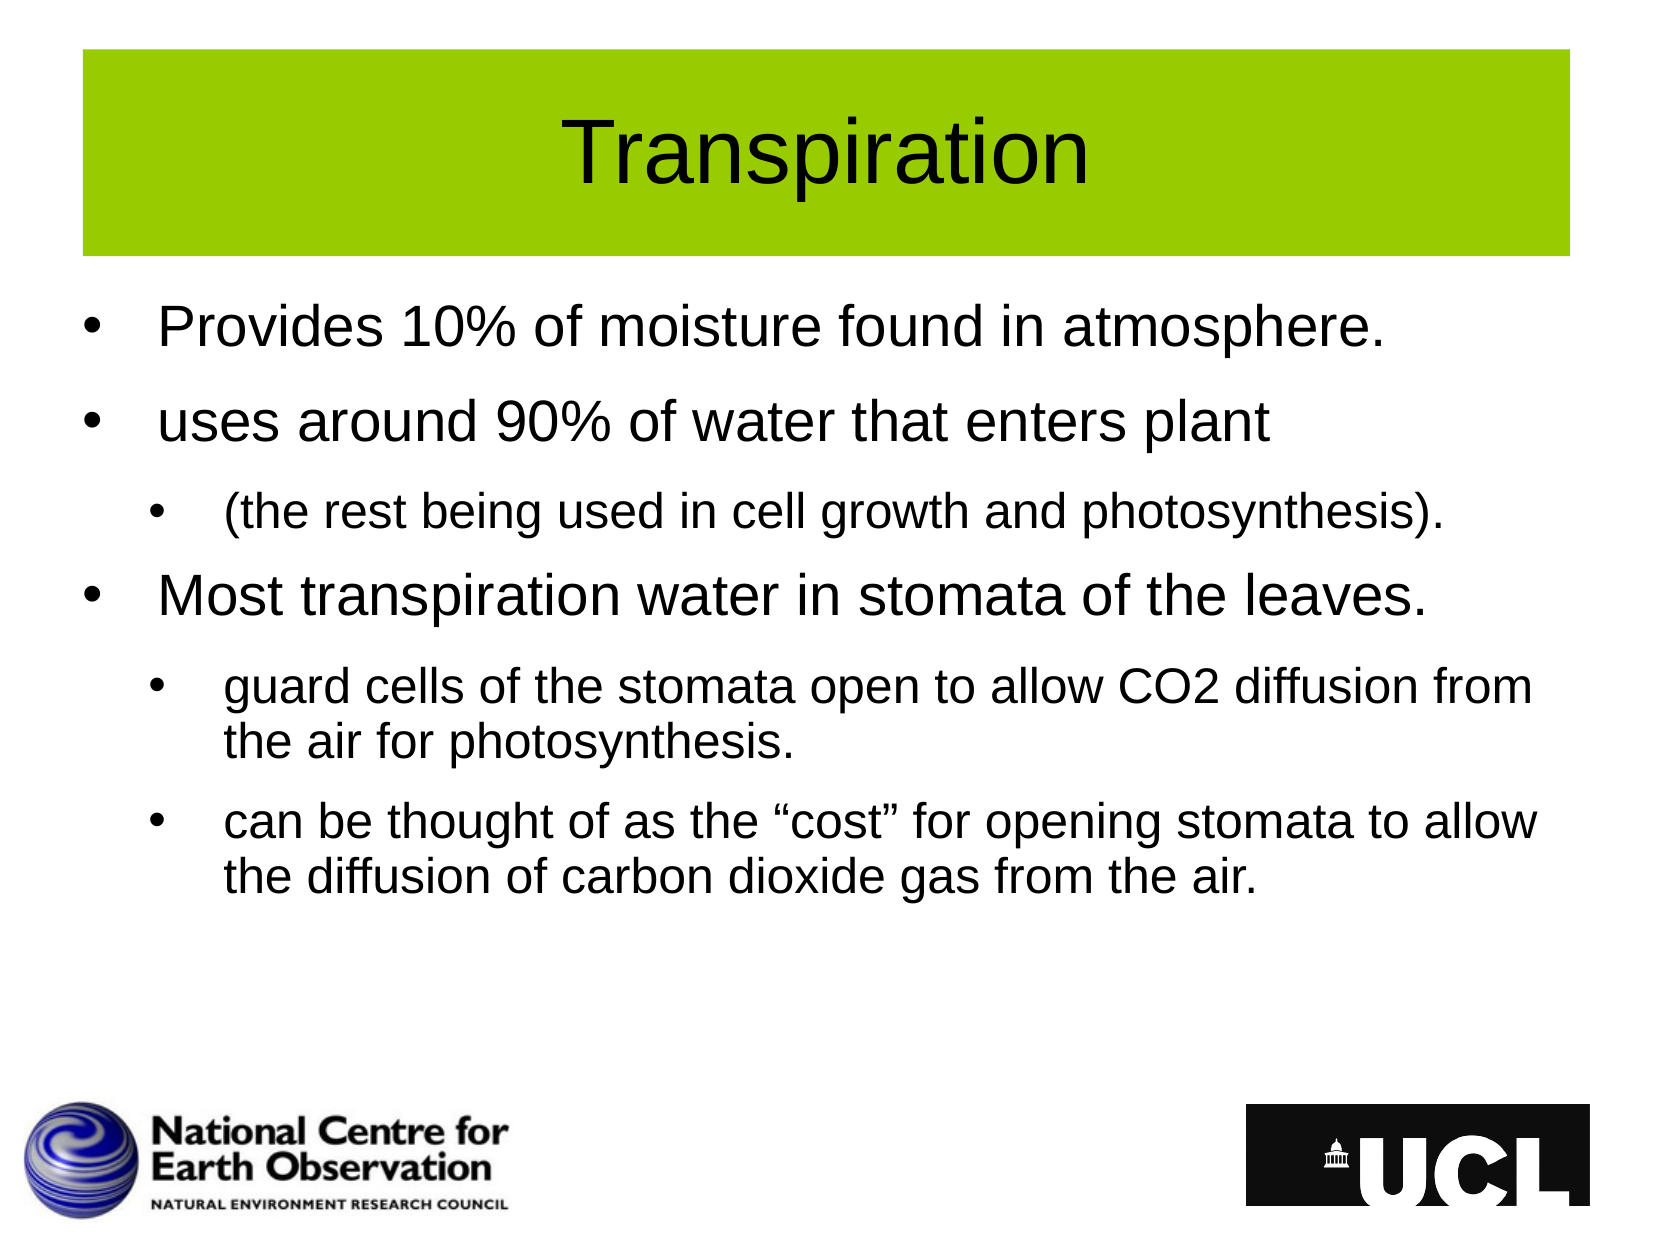

# Transpiration
Provides 10% of moisture found in atmosphere.
uses around 90% of water that enters plant
(the rest being used in cell growth and photosynthesis).
Most transpiration water in stomata of the leaves.
guard cells of the stomata open to allow CO2 diffusion from the air for photosynthesis.
can be thought of as the “cost” for opening stomata to allow the diffusion of carbon dioxide gas from the air.